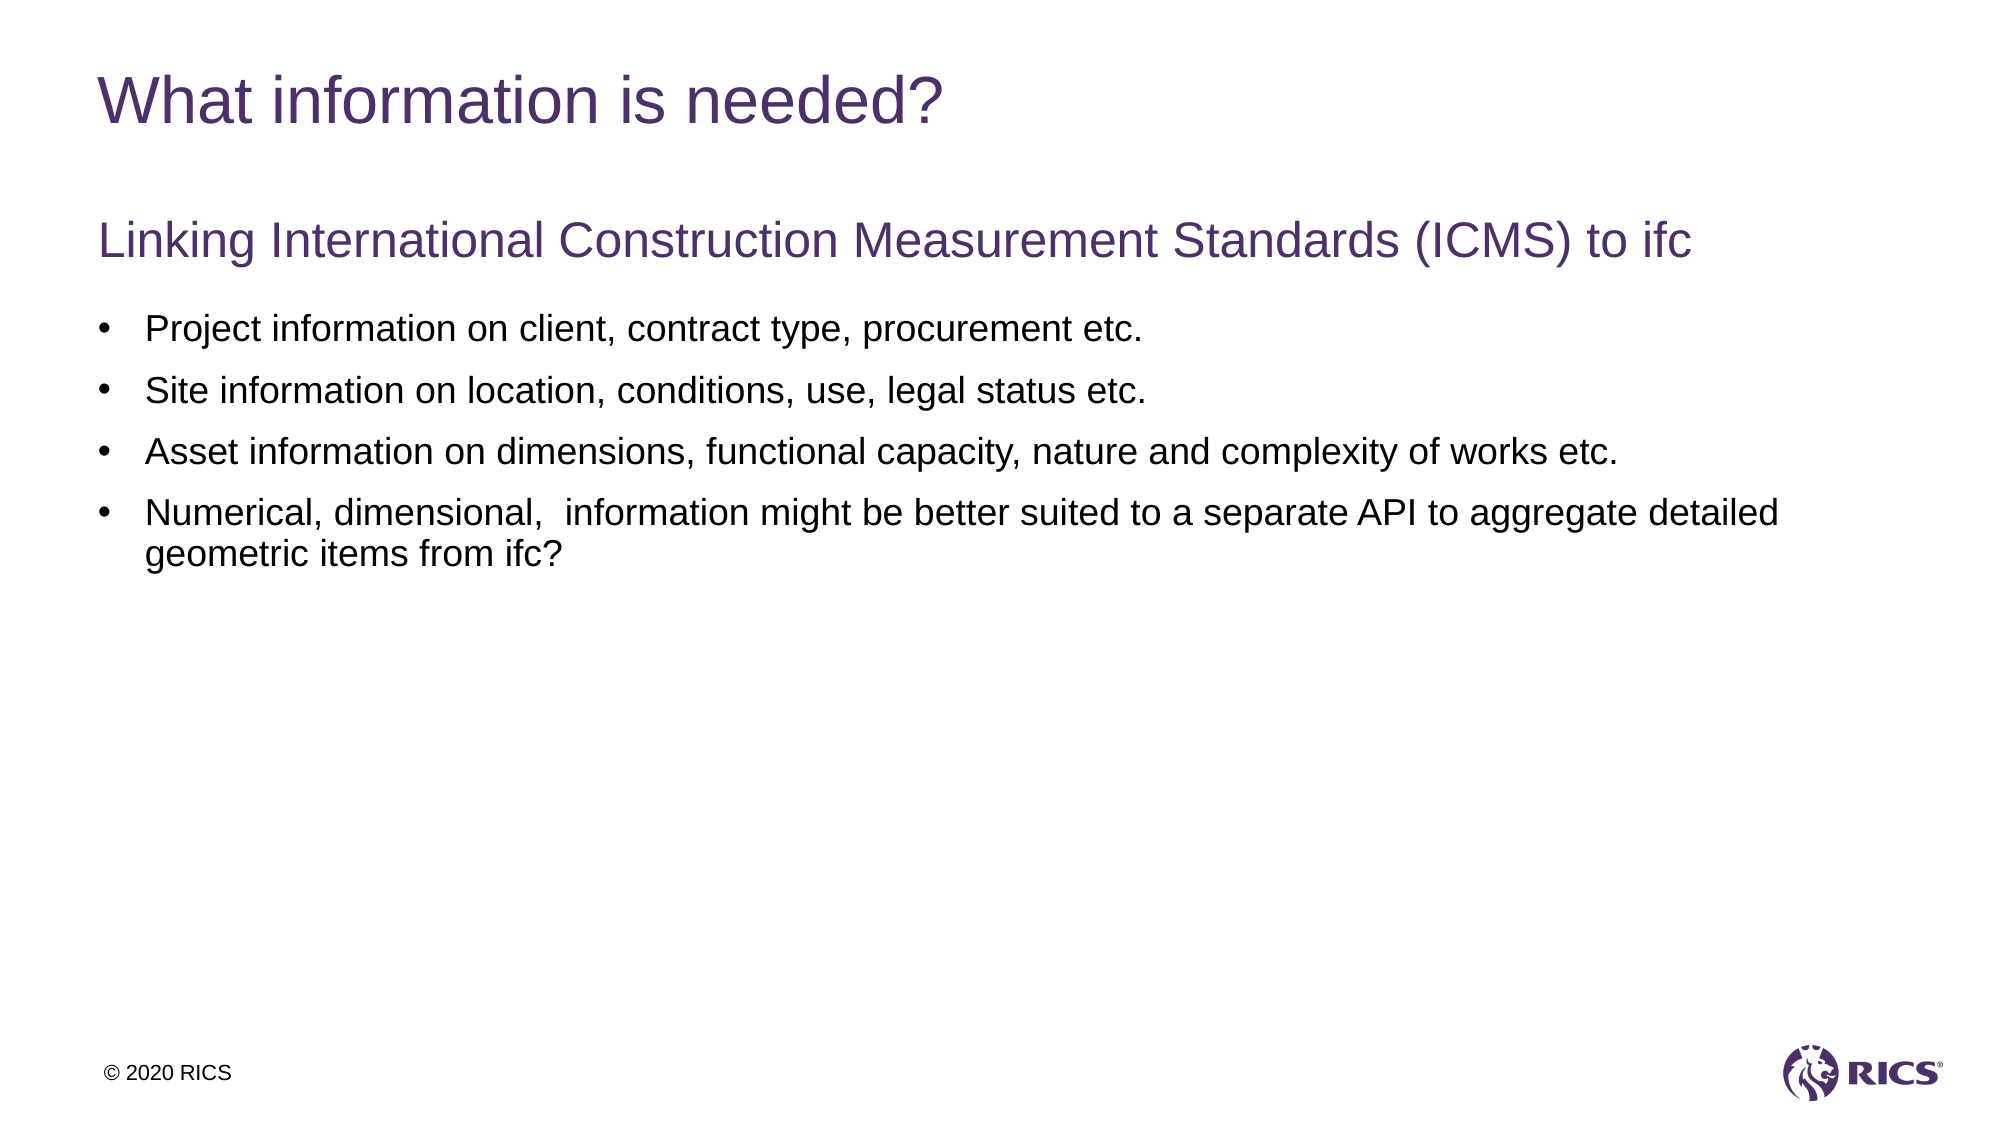

What information is needed?
Linking International Construction Measurement Standards (ICMS) to ifc
Project information on client, contract type, procurement etc.
Site information on location, conditions, use, legal status etc.
Asset information on dimensions, functional capacity, nature and complexity of works etc.
Numerical, dimensional,  information might be better suited to a separate API to aggregate detailed geometric items from ifc?